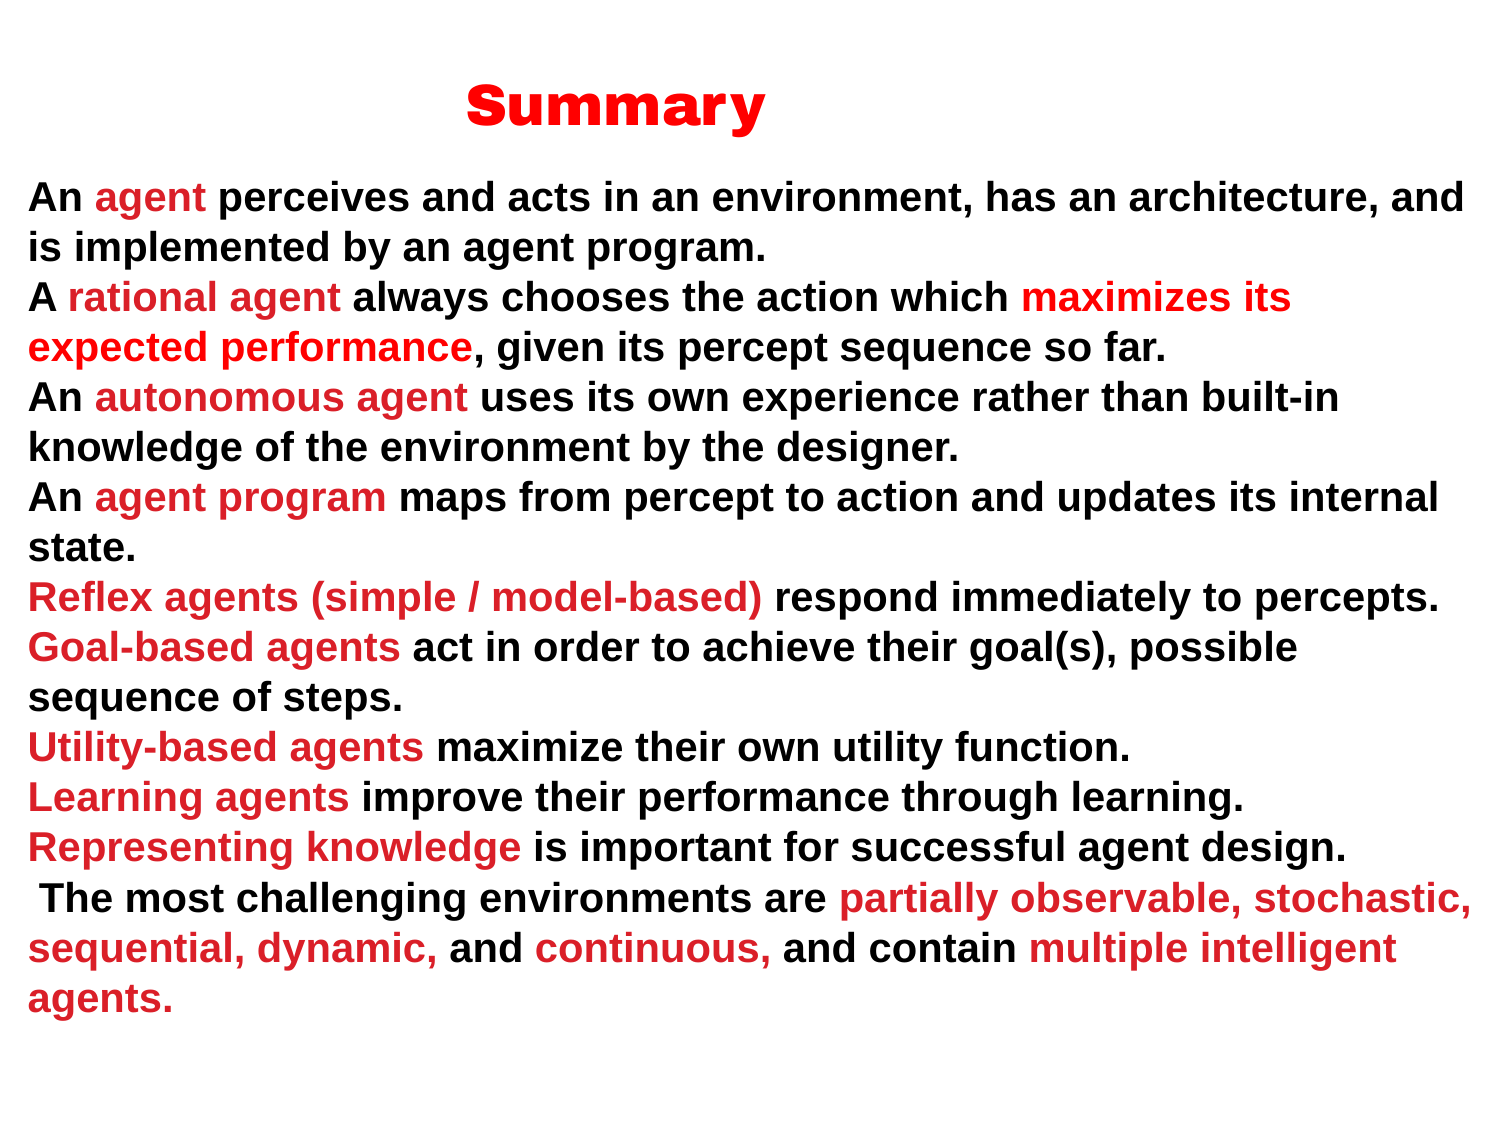

# Summary
An agent perceives and acts in an environment, has an architecture, and is implemented by an agent program.
A rational agent always chooses the action which maximizes its expected performance, given its percept sequence so far.
An autonomous agent uses its own experience rather than built-in knowledge of the environment by the designer.
An agent program maps from percept to action and updates its internal state.
Reflex agents (simple / model-based) respond immediately to percepts.
Goal-based agents act in order to achieve their goal(s), possible sequence of steps.
Utility-based agents maximize their own utility function.
Learning agents improve their performance through learning.
Representing knowledge is important for successful agent design.
 The most challenging environments are partially observable, stochastic, sequential, dynamic, and continuous, and contain multiple intelligent agents.